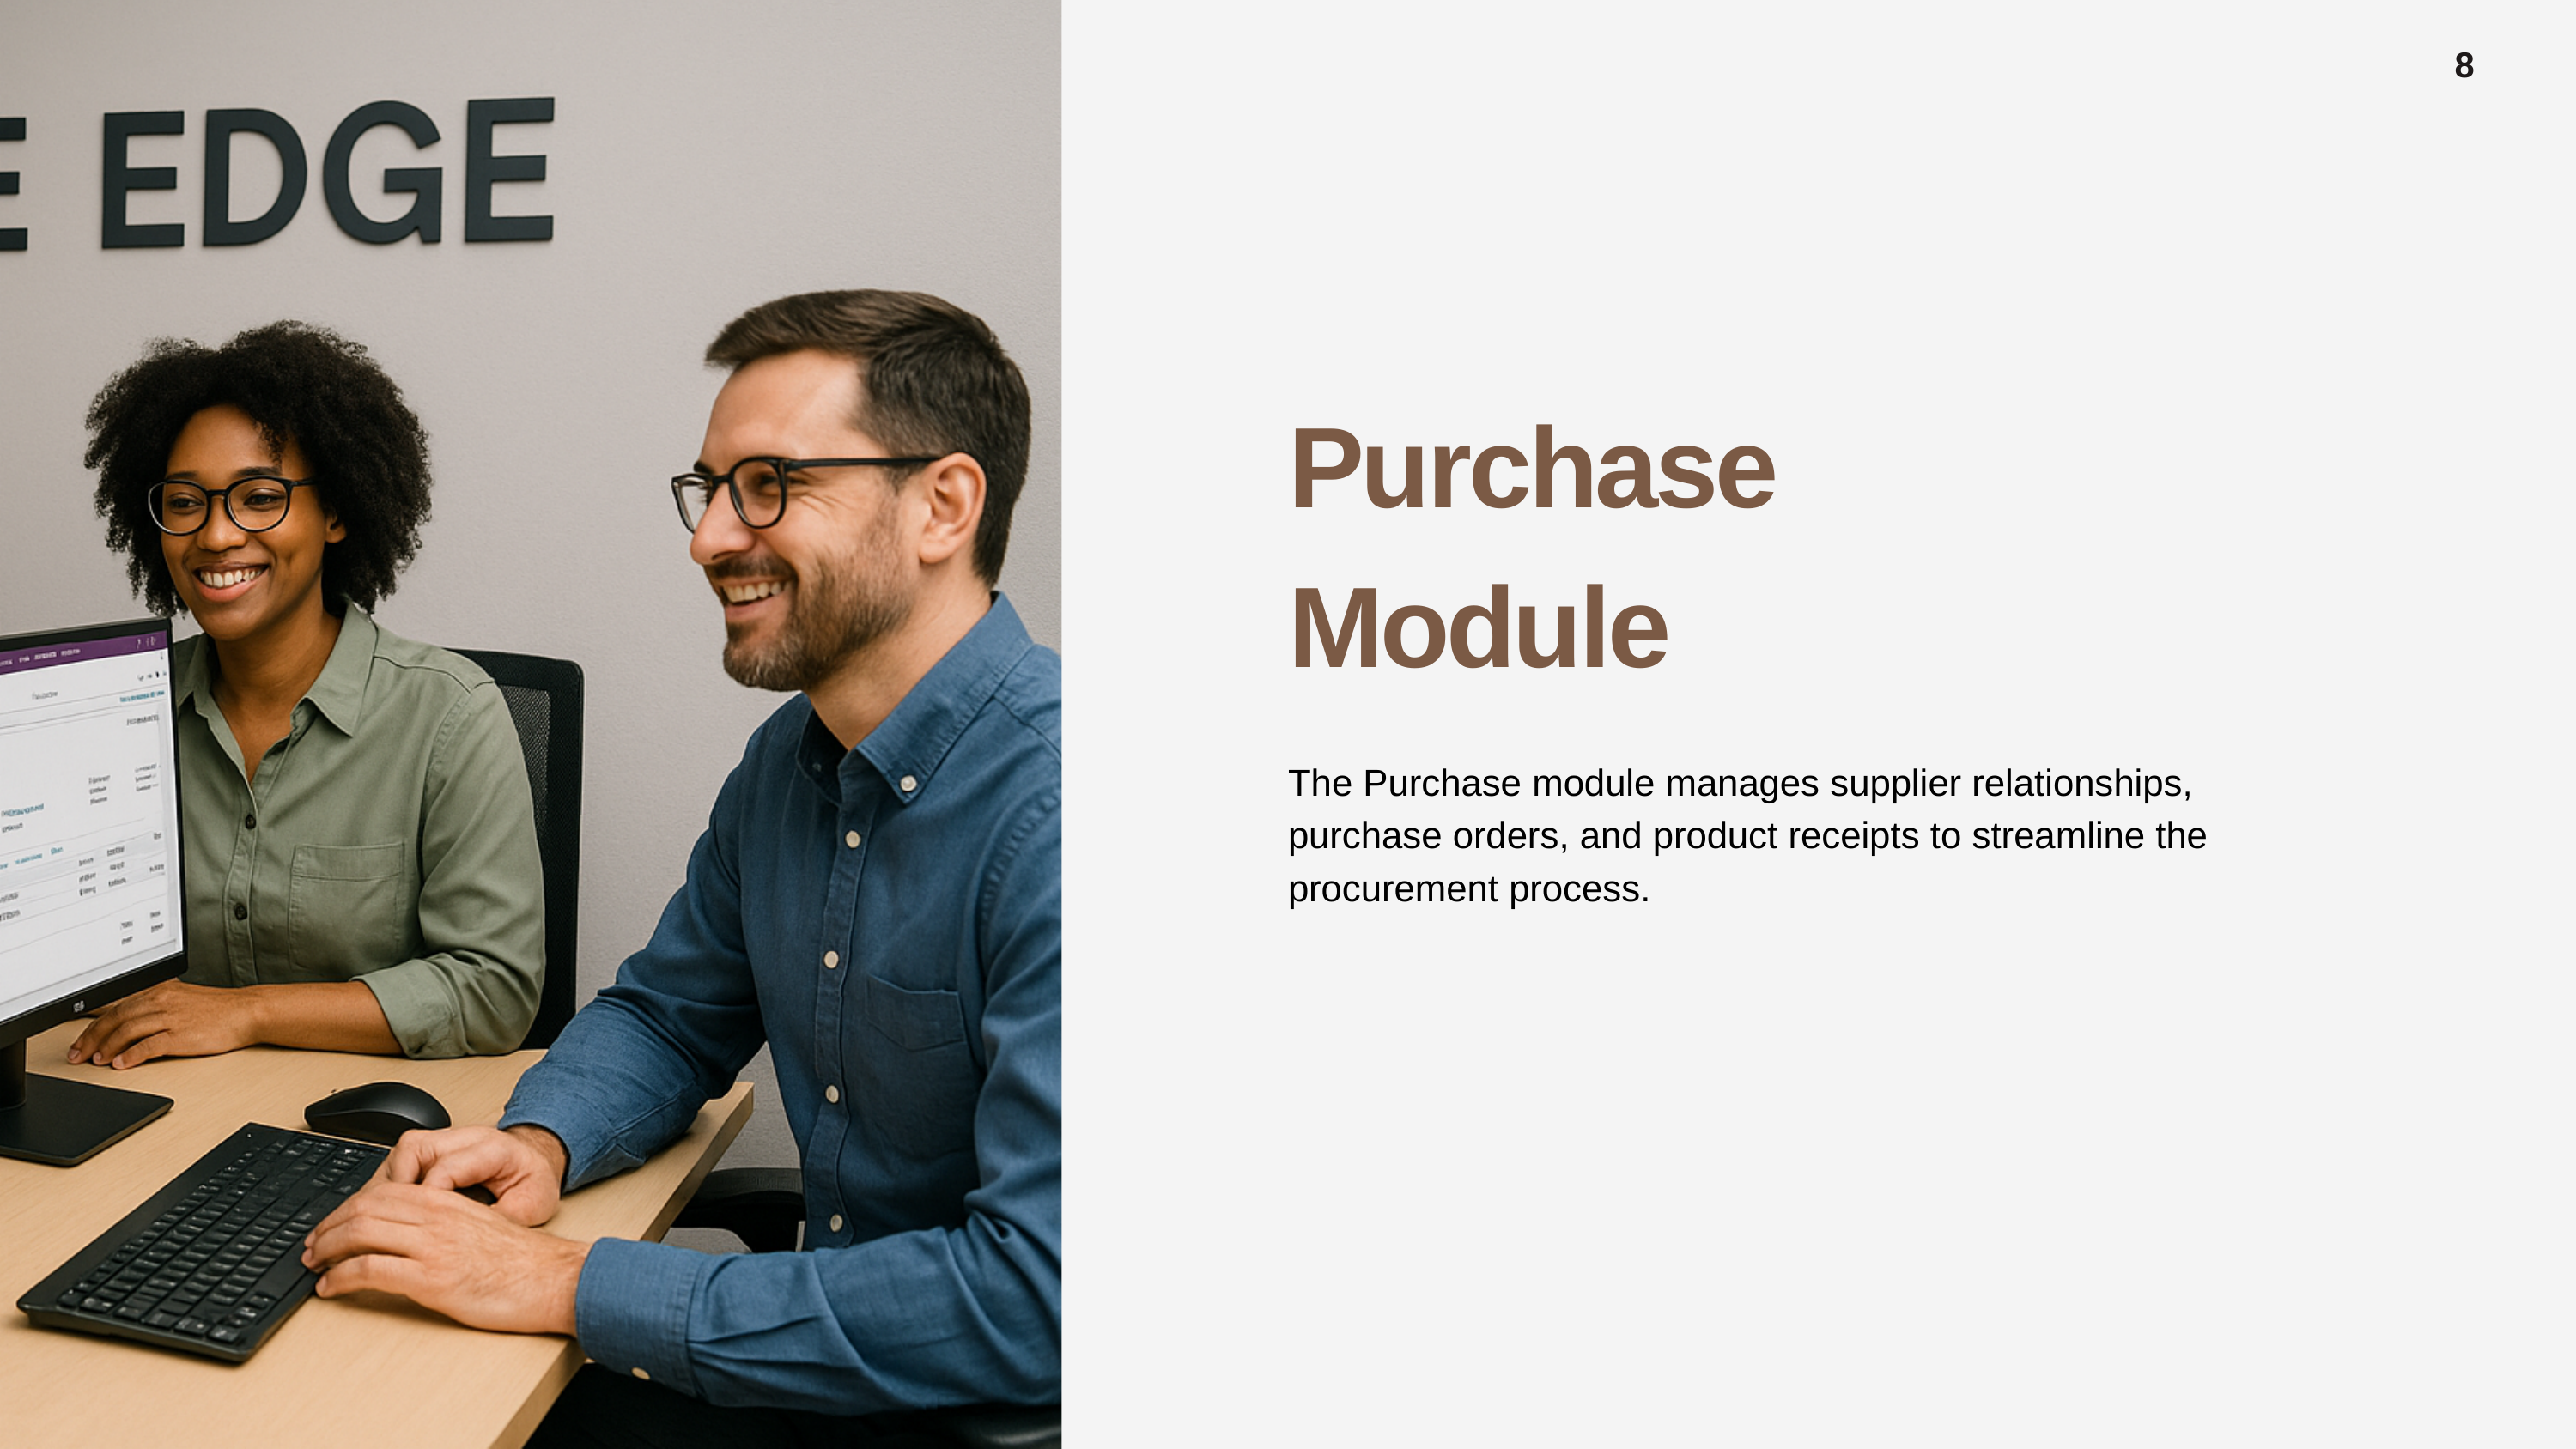

8

Purchase Module

The Purchase module manages supplier relationships, purchase orders, and product receipts to streamline the procurement process.